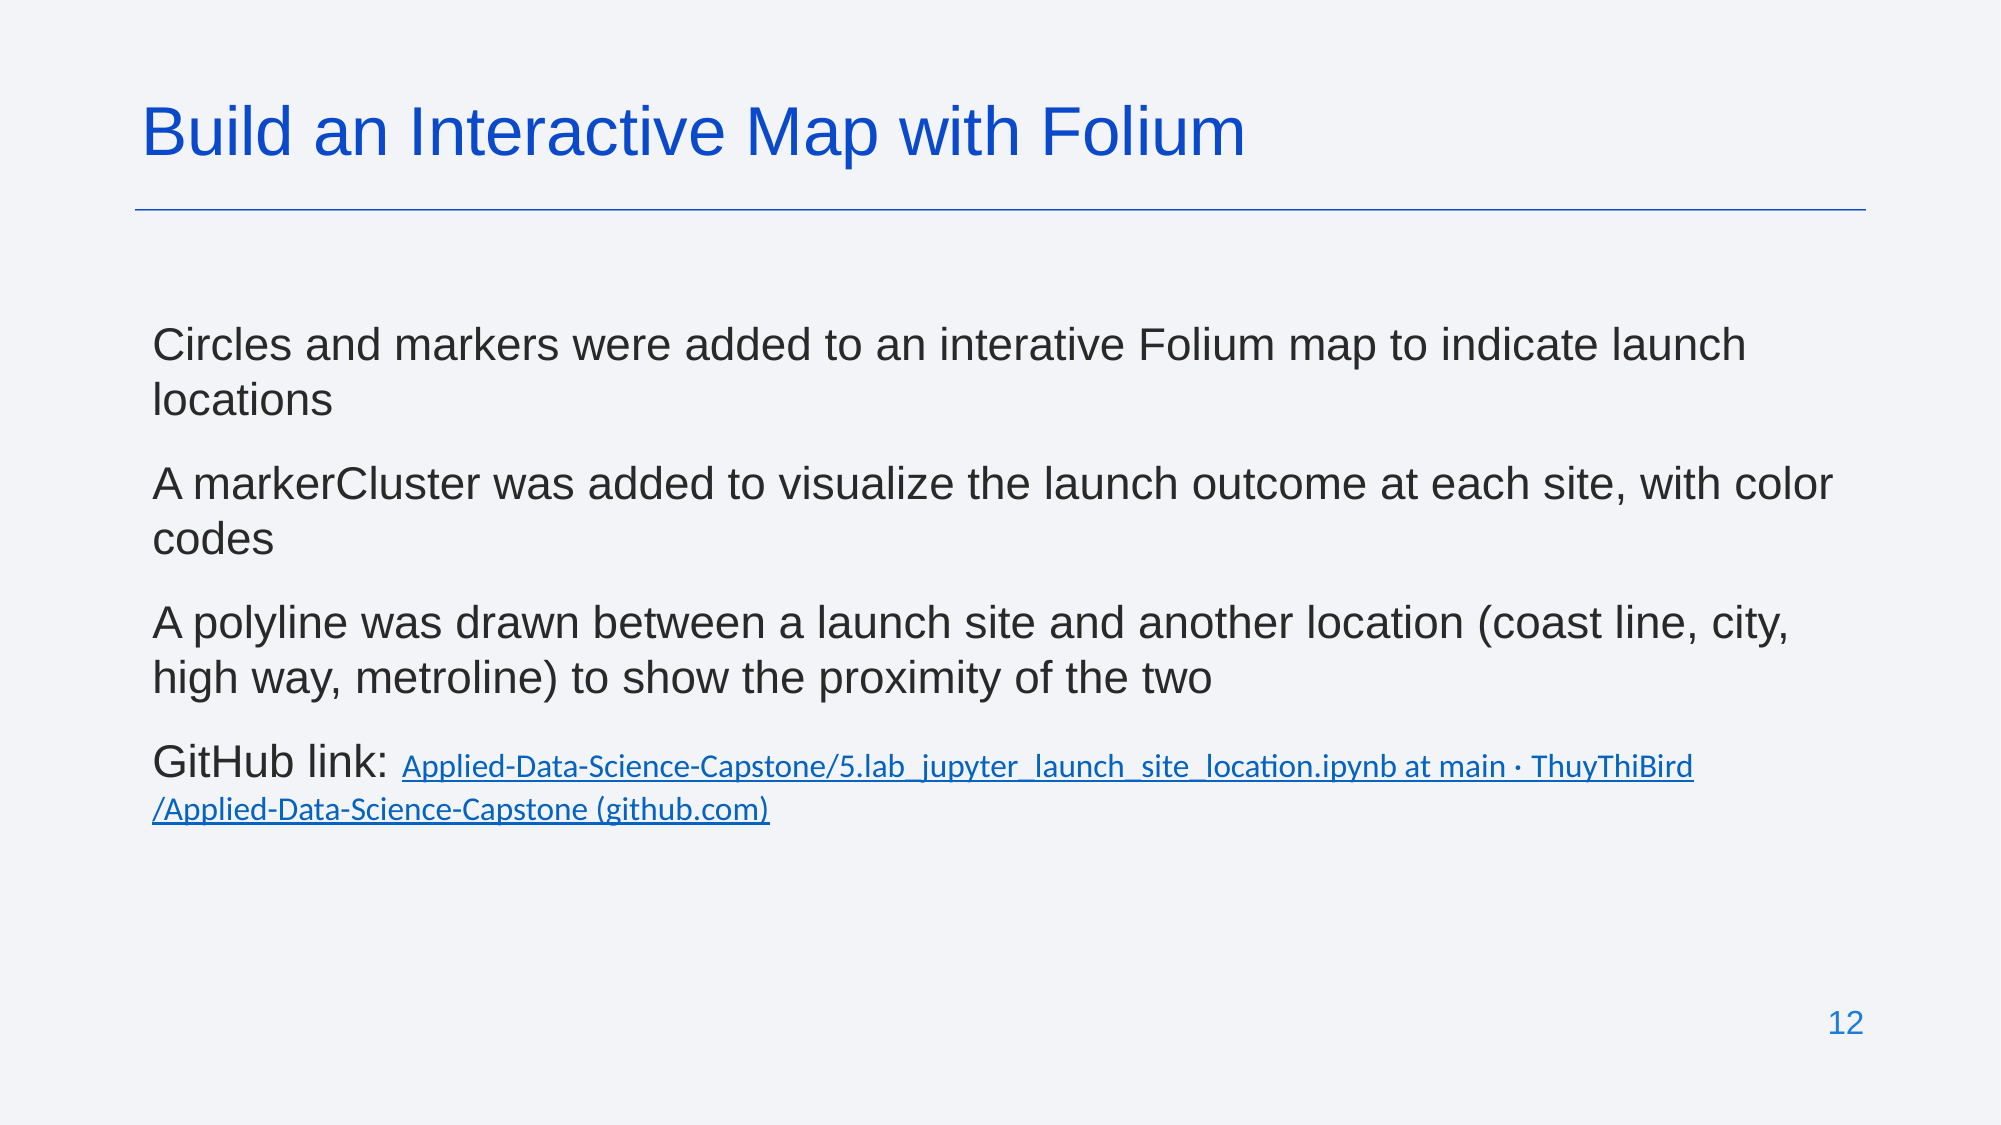

Build an Interactive Map with Folium
Circles and markers were added to an interative Folium map to indicate launch locations
A markerCluster was added to visualize the launch outcome at each site, with color codes
A polyline was drawn between a launch site and another location (coast line, city, high way, metroline) to show the proximity of the two
GitHub link: Applied-Data-Science-Capstone/5.lab_jupyter_launch_site_location.ipynb at main · ThuyThiBird/Applied-Data-Science-Capstone (github.com)

12